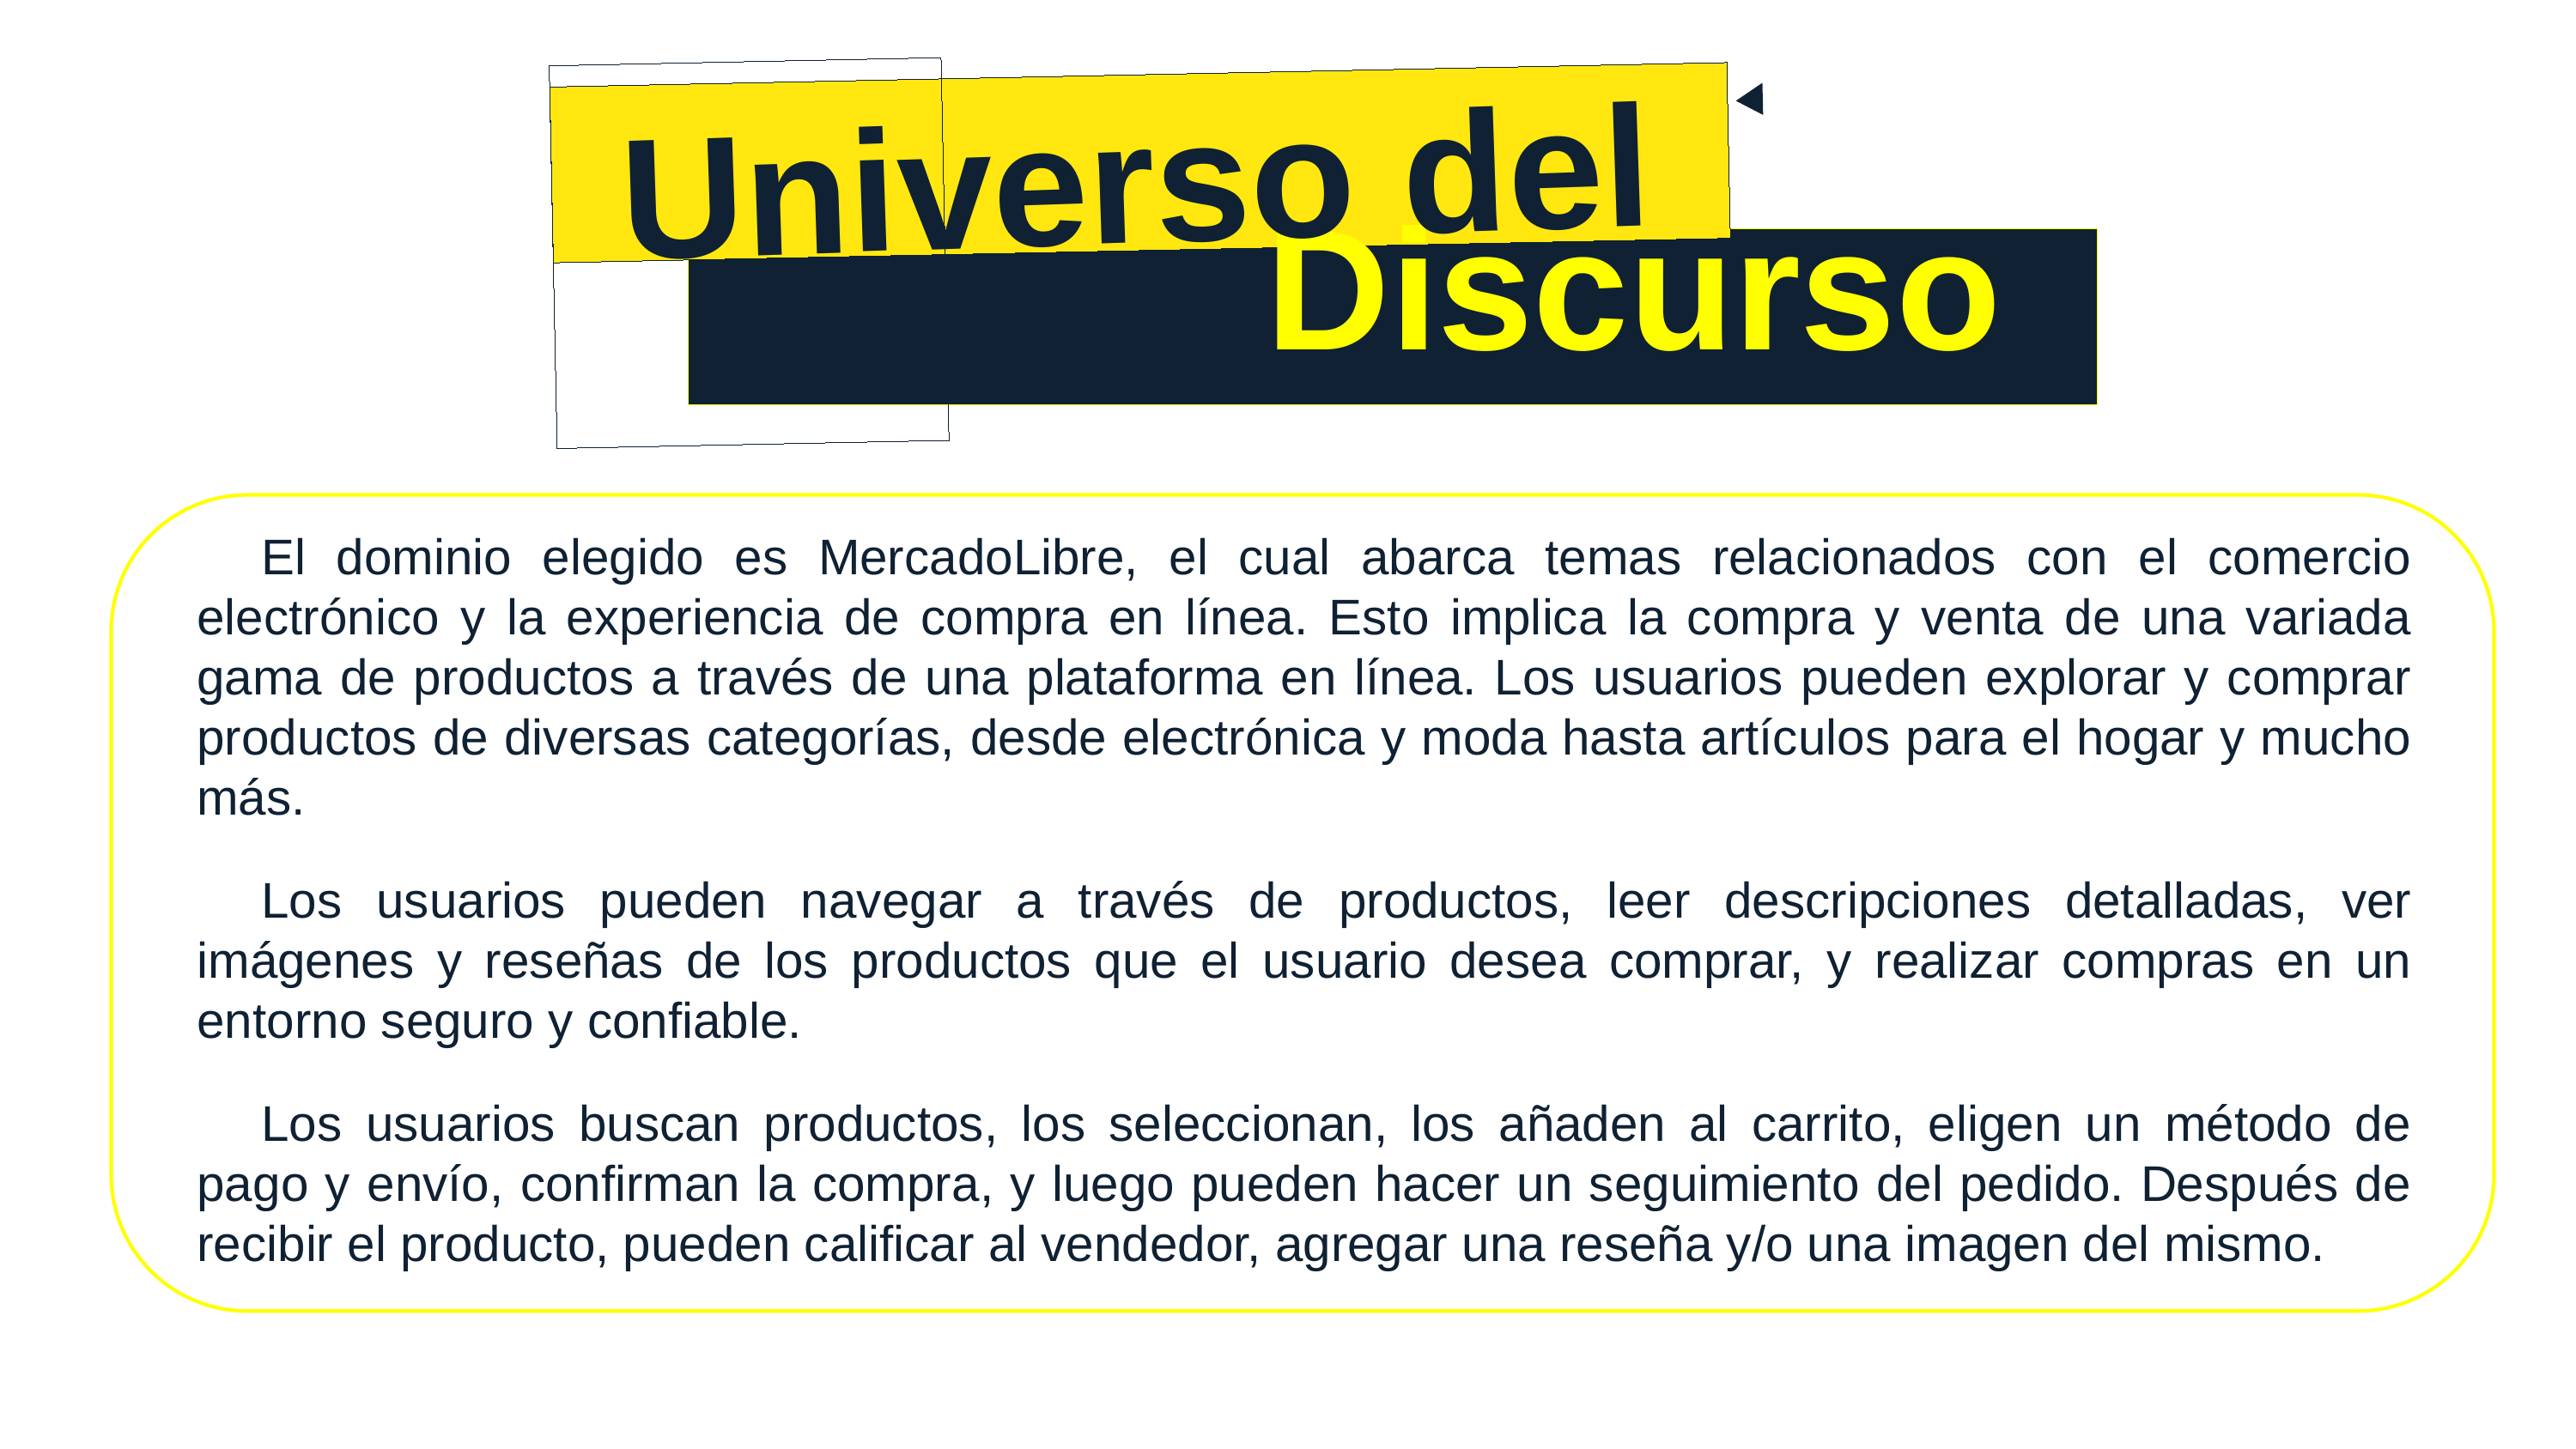

Universo del

  Discurso

El dominio elegido es MercadoLibre, el cual abarca temas relacionados con el comercio electrónico y la experiencia de compra en línea. Esto implica la compra y venta de una variada gama de productos a través de una plataforma en línea. Los usuarios pueden explorar y comprar productos de diversas categorías, desde electrónica y moda hasta artículos para el hogar y mucho más.
Los usuarios pueden navegar a través de productos, leer descripciones detalladas, ver imágenes y reseñas de los productos que el usuario desea comprar, y realizar compras en un entorno seguro y confiable.
Los usuarios buscan productos, los seleccionan, los añaden al carrito, eligen un método de pago y envío, confirman la compra, y luego pueden hacer un seguimiento del pedido. Después de recibir el producto, pueden calificar al vendedor, agregar una reseña y/o una imagen del mismo.